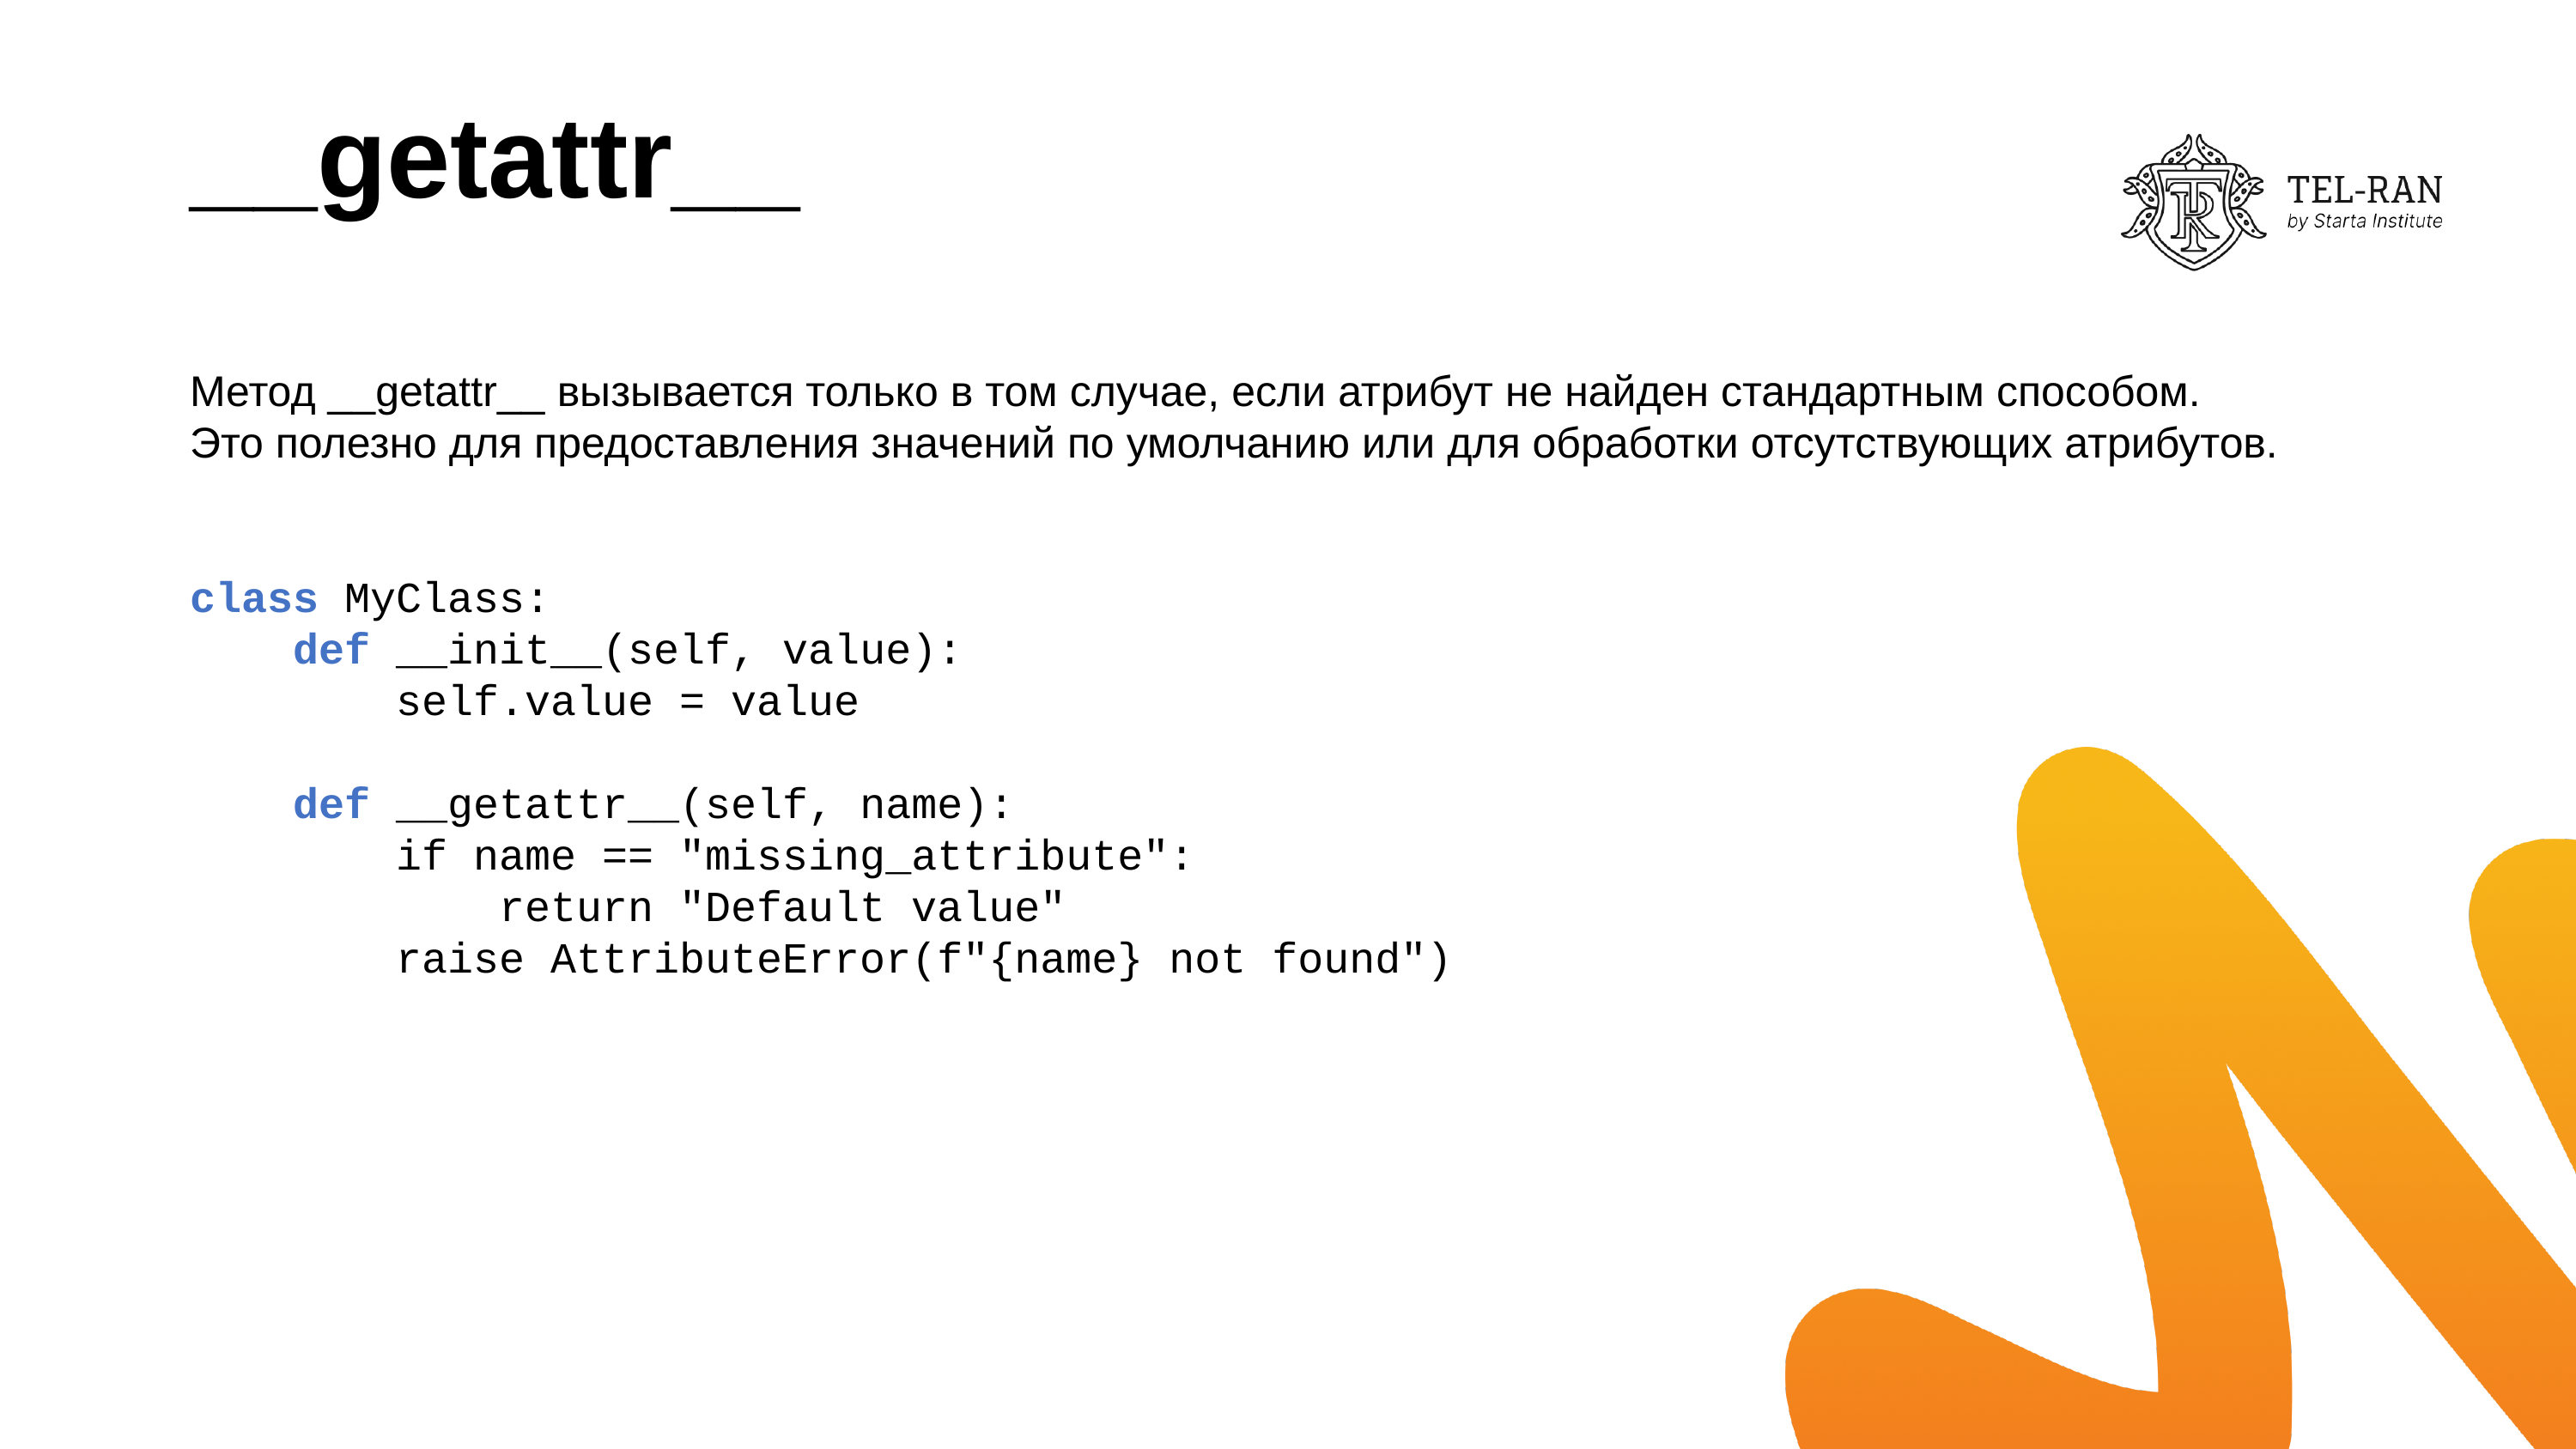

# __getattr__
Метод __getattr__ вызывается только в том случае, если атрибут не найден стандартным способом.
Это полезно для предоставления значений по умолчанию или для обработки отсутствующих атрибутов.

class MyClass:
    def __init__(self, value):
        self.value = value

    def __getattr__(self, name):
        if name == "missing_attribute":
            return "Default value"
        raise AttributeError(f"{name} not found")